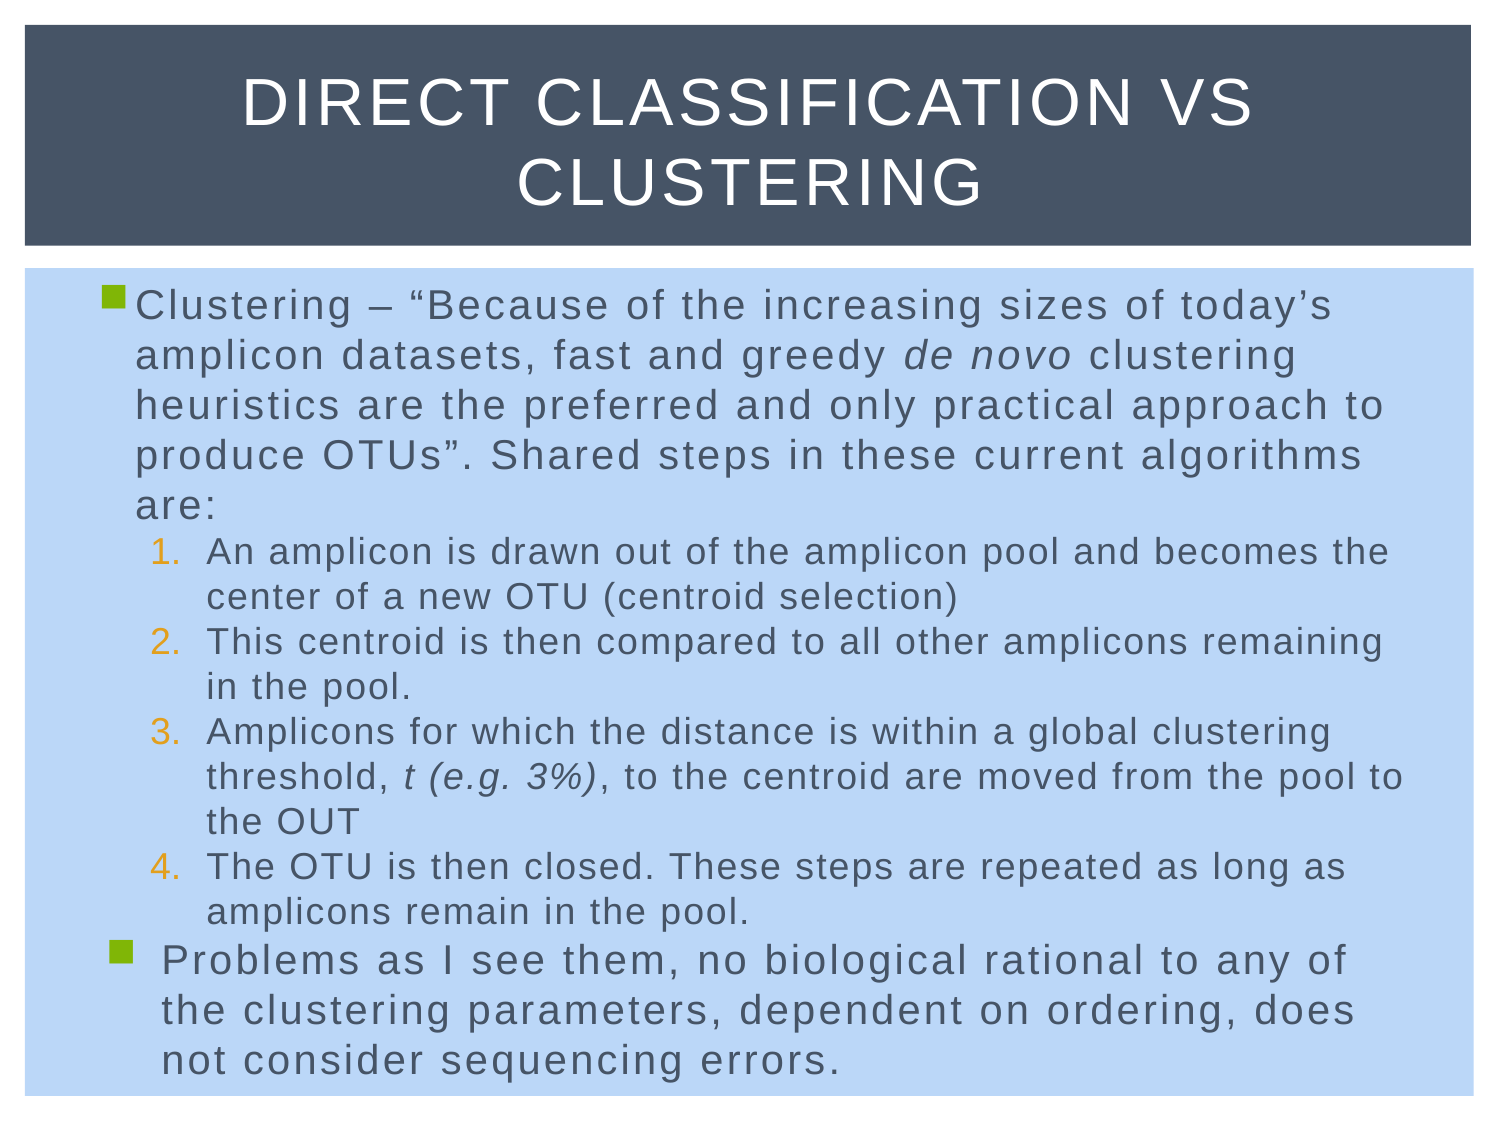

# Direct classification vs clustering
Clustering – “Because of the increasing sizes of today’s amplicon datasets, fast and greedy de novo clustering heuristics are the preferred and only practical approach to produce OTUs”. Shared steps in these current algorithms are:
An amplicon is drawn out of the amplicon pool and becomes the center of a new OTU (centroid selection)
This centroid is then compared to all other amplicons remaining in the pool.
Amplicons for which the distance is within a global clustering threshold, t (e.g. 3%), to the centroid are moved from the pool to the OUT
The OTU is then closed. These steps are repeated as long as amplicons remain in the pool.
Problems as I see them, no biological rational to any of the clustering parameters, dependent on ordering, does not consider sequencing errors.